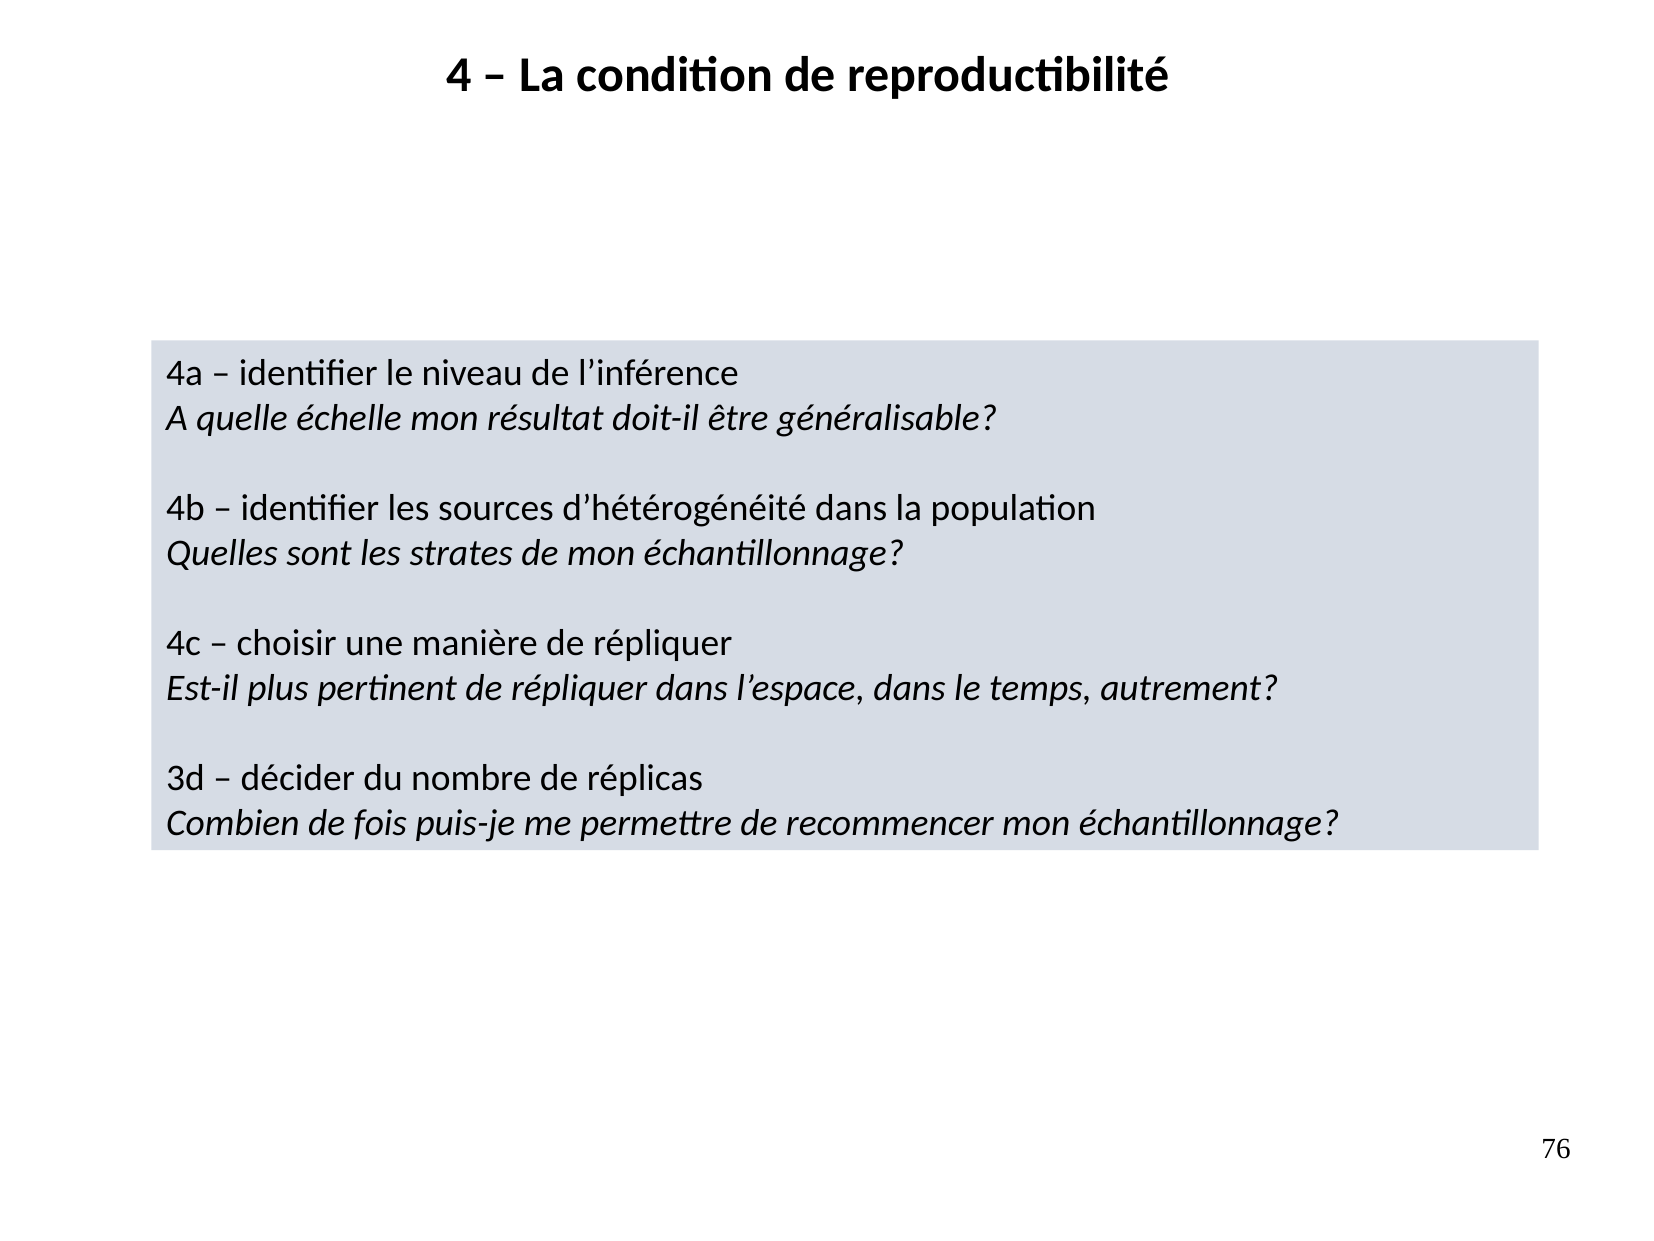

4 – La condition de reproductibilité
4a – identifier le niveau de l’inférence
A quelle échelle mon résultat doit-il être généralisable?

4b – identifier les sources d’hétérogénéité dans la population
Quelles sont les strates de mon échantillonnage?

4c – choisir une manière de répliquer
Est-il plus pertinent de répliquer dans l’espace, dans le temps, autrement?

3d – décider du nombre de réplicas
Combien de fois puis-je me permettre de recommencer mon échantillonnage?
76